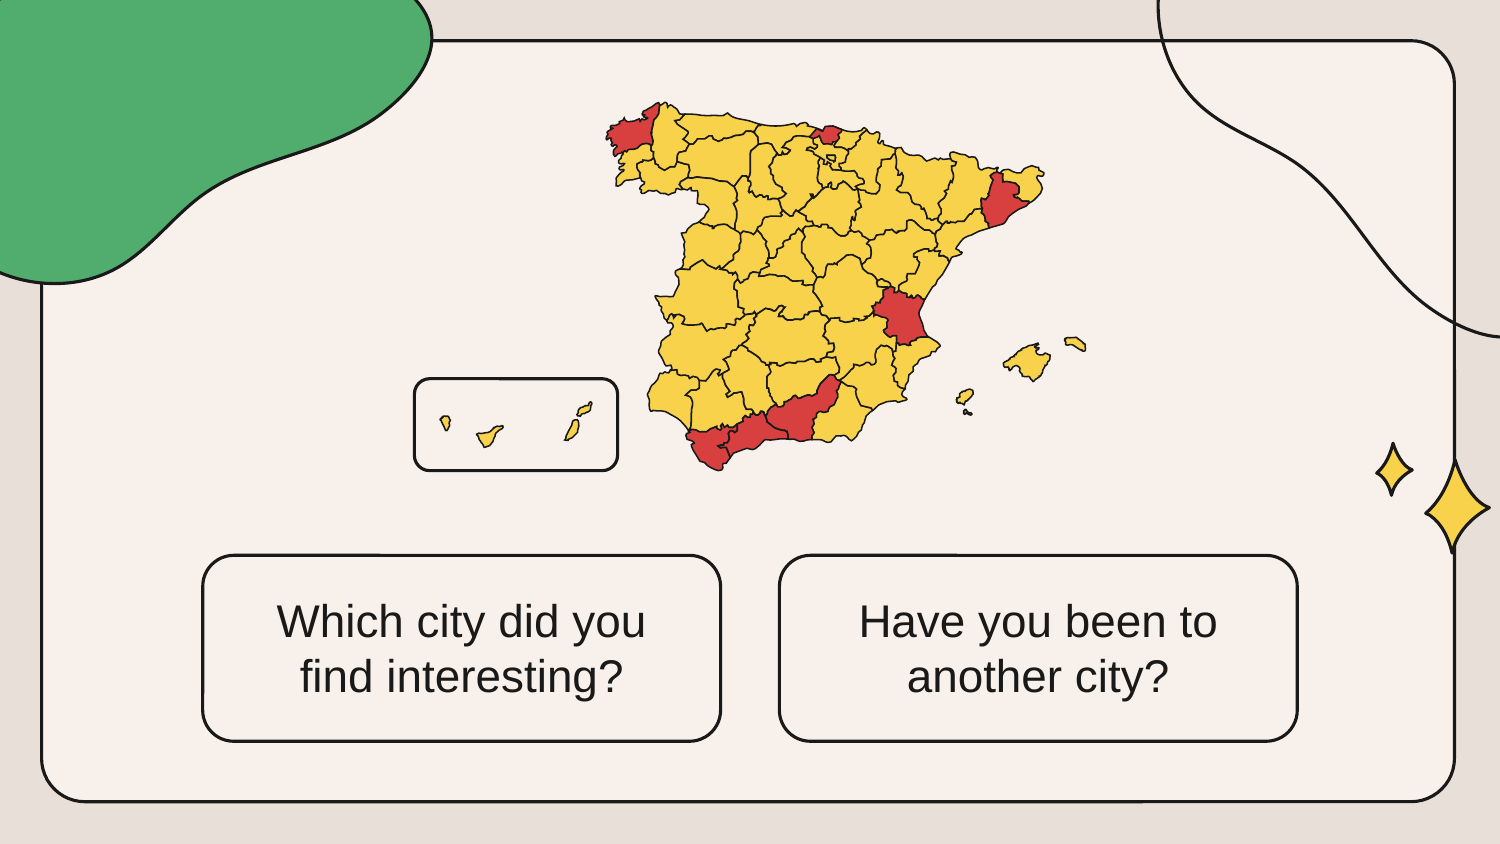

# Which city did you find interesting?
Have you been to another city?